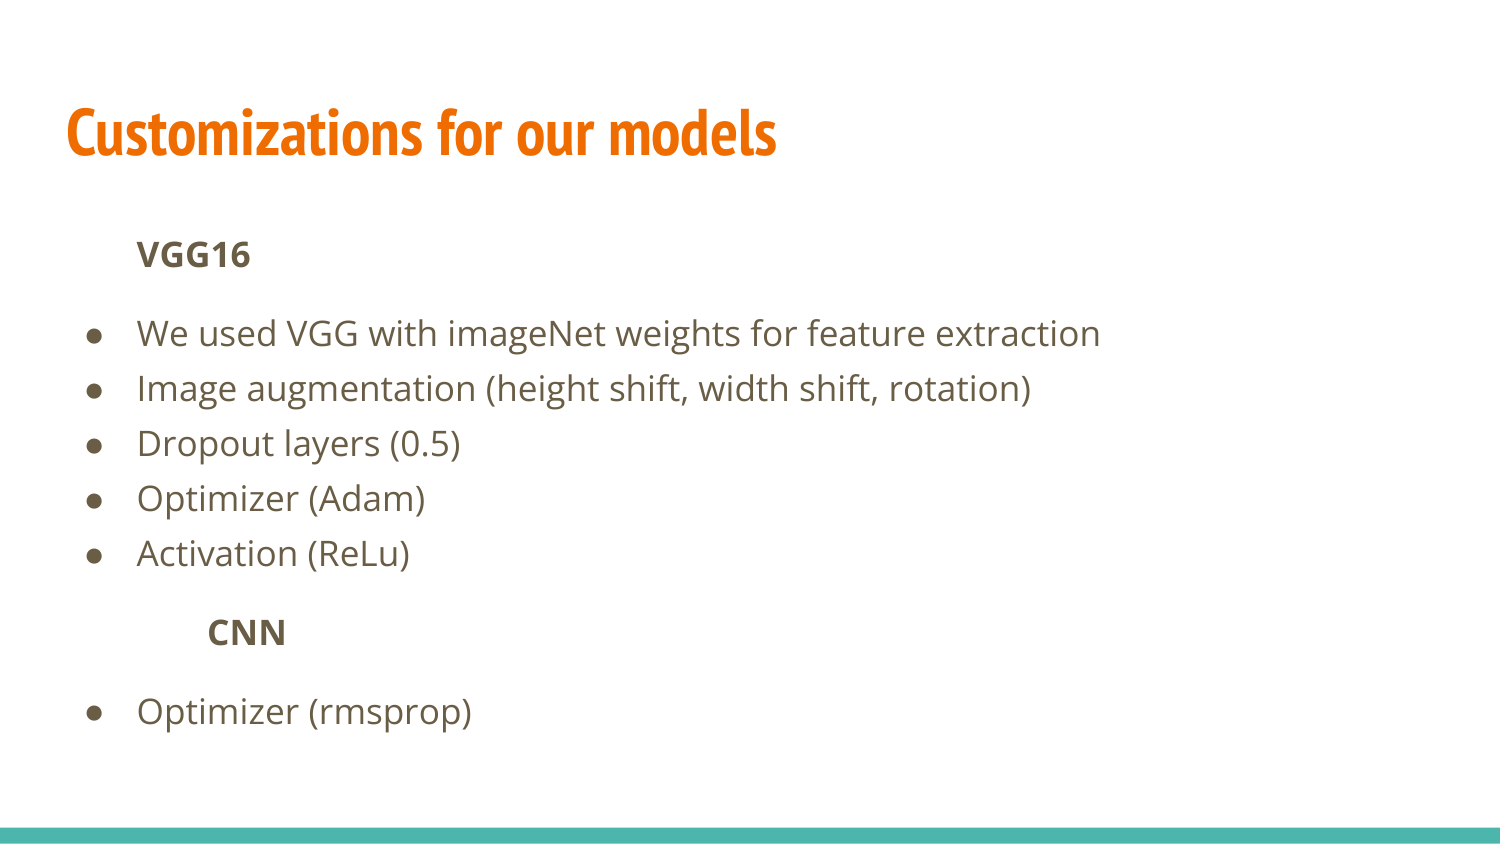

# Customizations for our models
VGG16
We used VGG with imageNet weights for feature extraction
Image augmentation (height shift, width shift, rotation)
Dropout layers (0.5)
Optimizer (Adam)
Activation (ReLu)
	CNN
Optimizer (rmsprop)